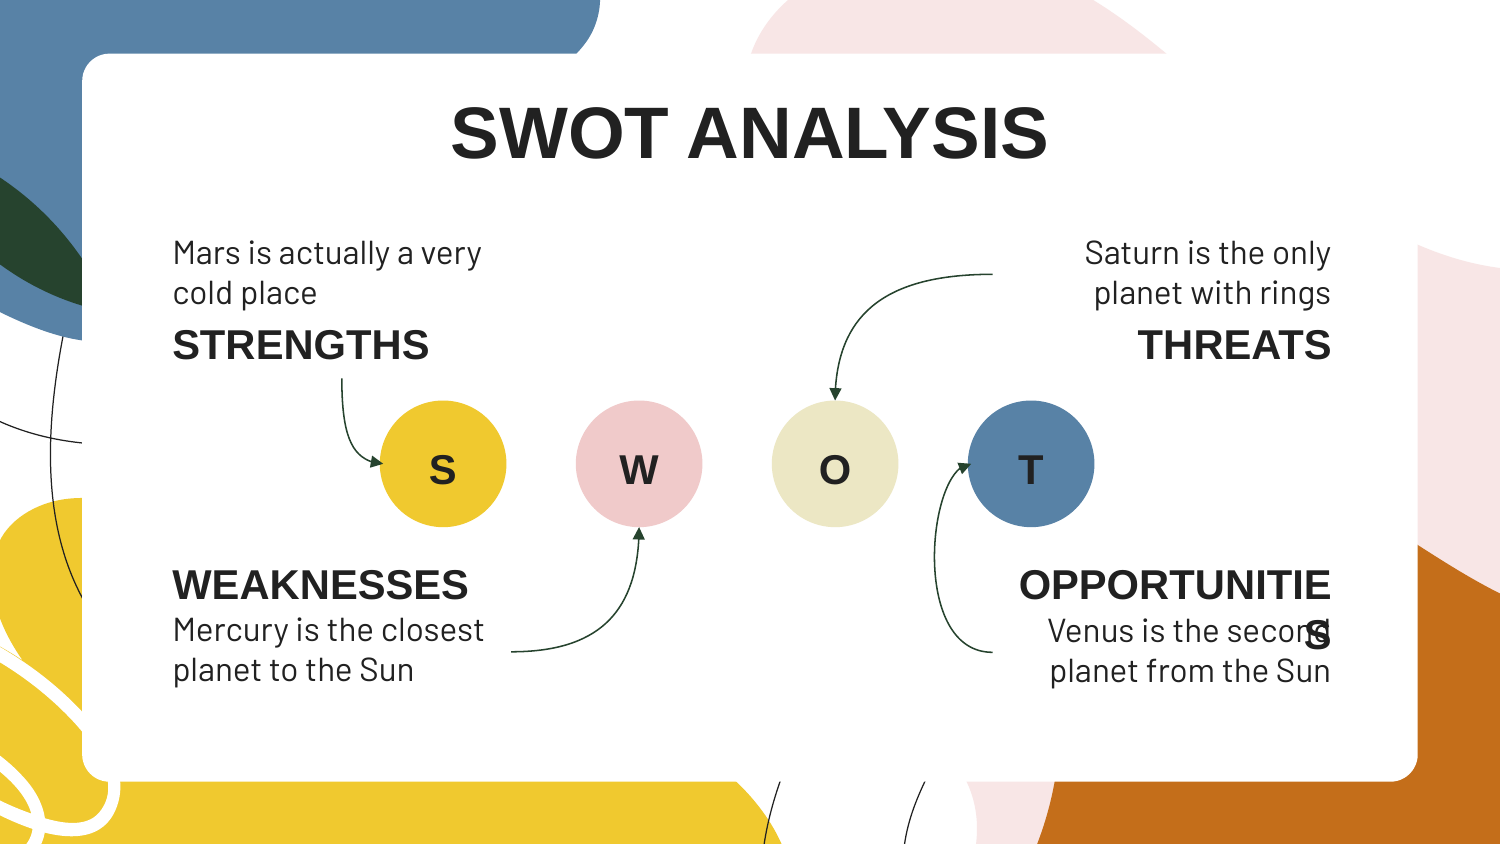

# SWOT ANALYSIS
Mars is actually a very cold place
Saturn is the only planet with rings
STRENGTHS
THREATS

S
W
O
T
WEAKNESSES
OPPORTUNITIES
Mercury is the closest planet to the Sun
Venus is the second planet from the Sun